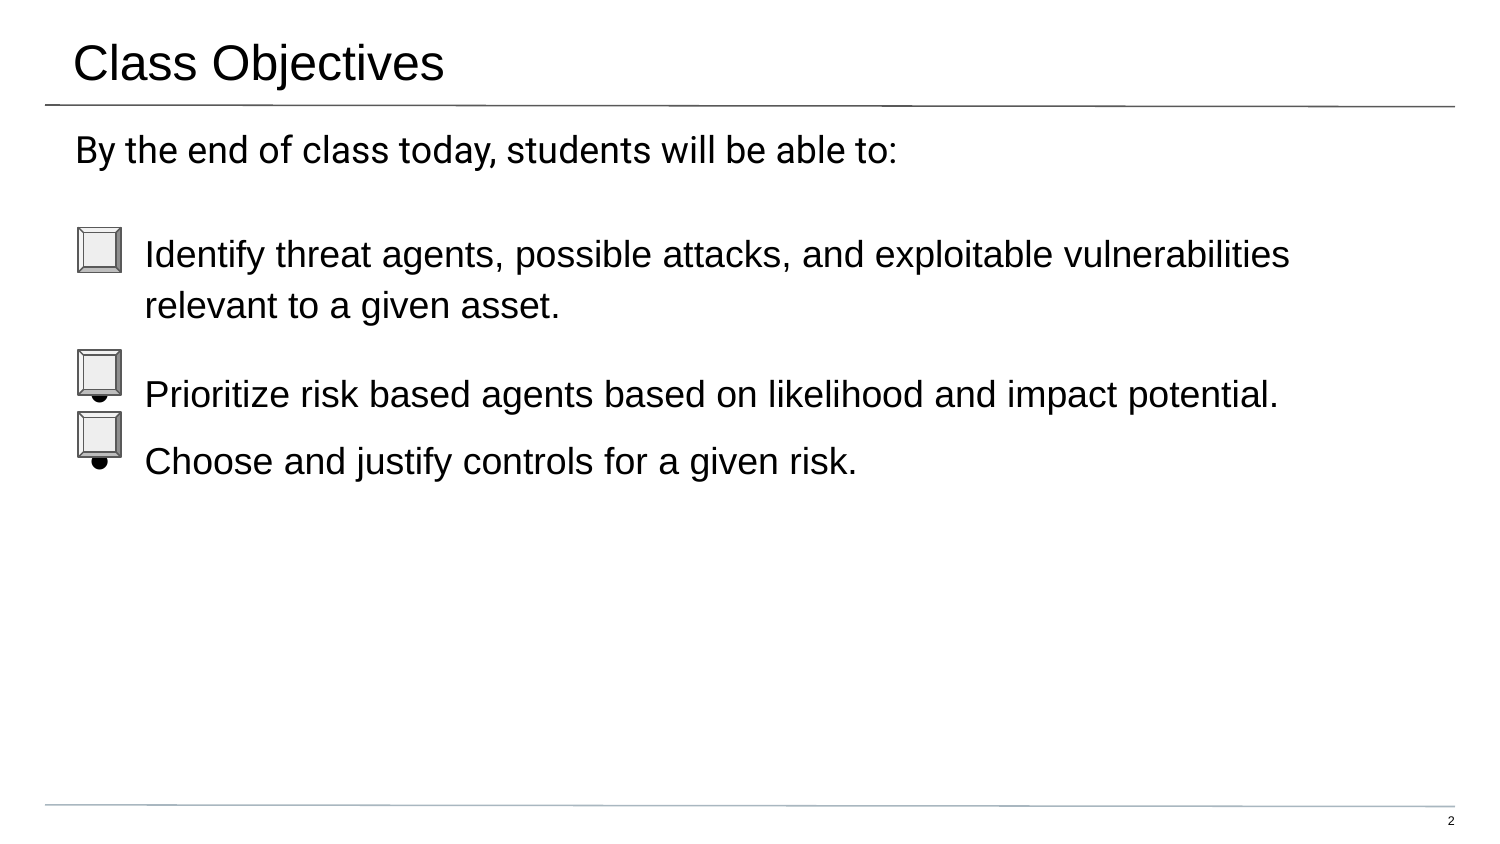

# Class Objectives
By the end of class today, students will be able to:
Identify threat agents, possible attacks, and exploitable vulnerabilities  relevant to a given asset.
Prioritize risk based agents based on likelihood and impact potential.
Choose and justify controls for a given risk.

2